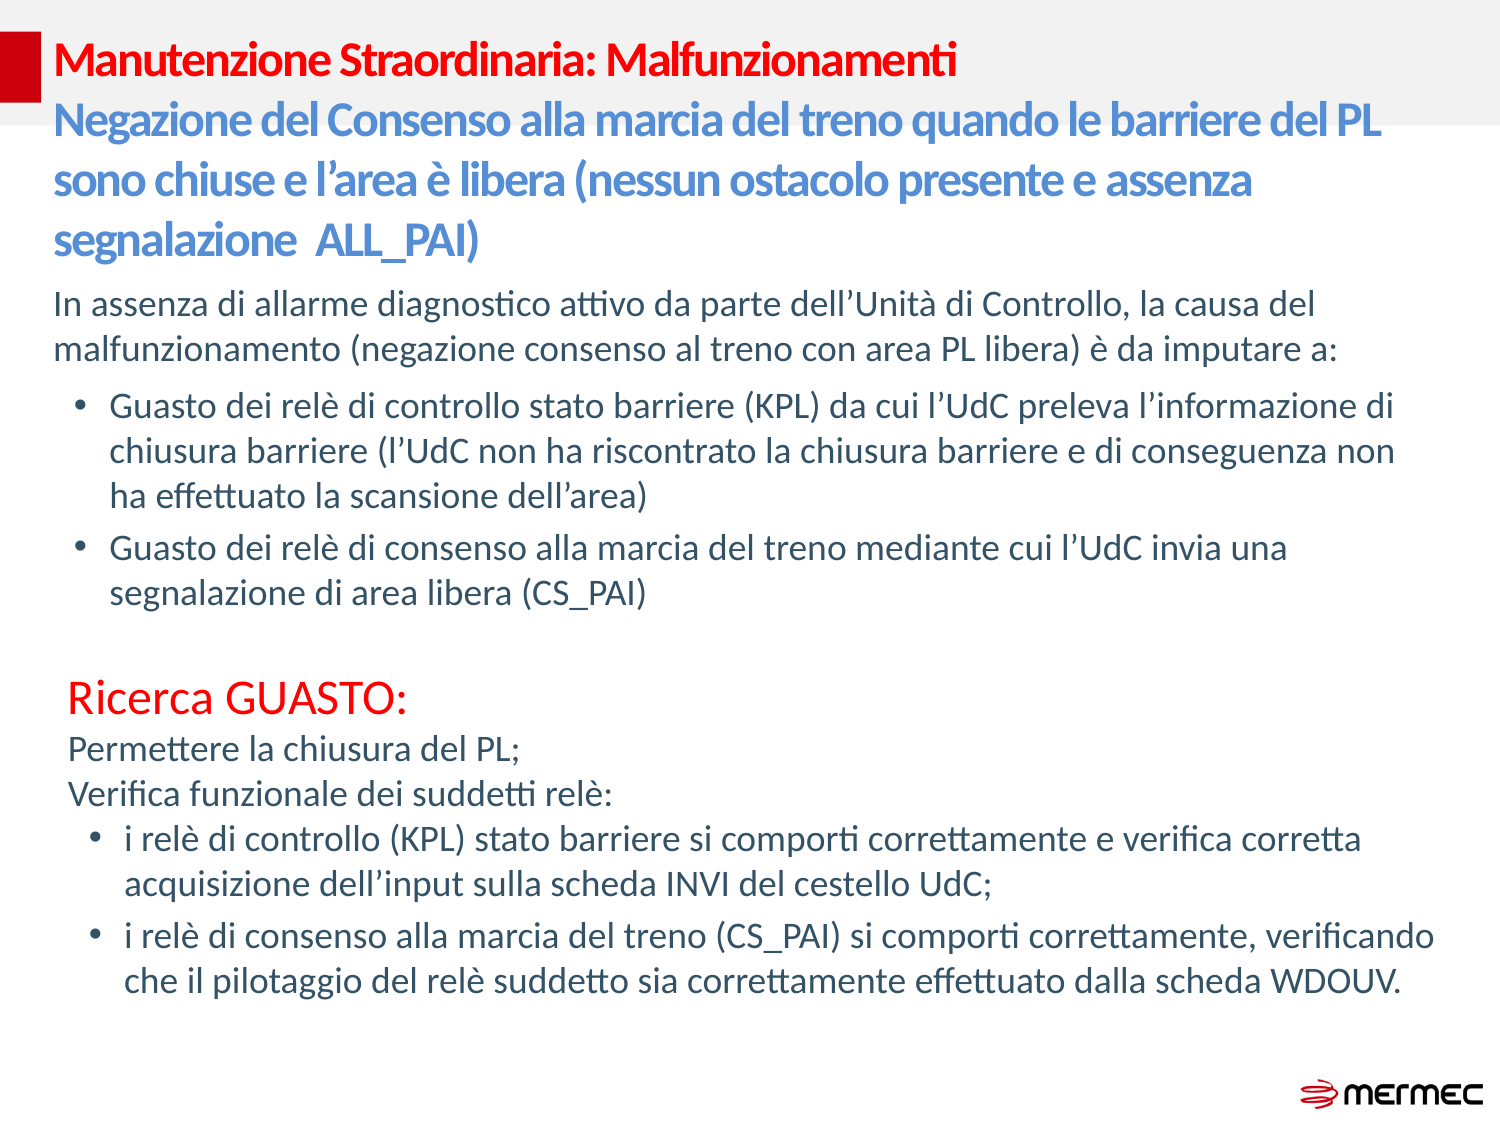

# Manutenzione Straordinaria: Malfunzionamenti Negazione del Consenso alla marcia del treno quando le barriere del PL sono chiuse e l’area è libera (nessun ostacolo presente e assenza segnalazione  ALL_PAI)
In assenza di allarme diagnostico attivo da parte dell’Unità di Controllo, la causa del malfunzionamento (negazione consenso al treno con area PL libera) è da imputare a:
Guasto dei relè di controllo stato barriere (KPL) da cui l’UdC preleva l’informazione di chiusura barriere (l’UdC non ha riscontrato la chiusura barriere e di conseguenza non ha effettuato la scansione dell’area)
Guasto dei relè di consenso alla marcia del treno mediante cui l’UdC invia una segnalazione di area libera (CS_PAI)
Ricerca GUASTO:
Permettere la chiusura del PL;
Verifica funzionale dei suddetti relè:
i relè di controllo (KPL) stato barriere si comporti correttamente e verifica corretta acquisizione dell’input sulla scheda INVI del cestello UdC;
i relè di consenso alla marcia del treno (CS_PAI) si comporti correttamente, verificando che il pilotaggio del relè suddetto sia correttamente effettuato dalla scheda WDOUV.